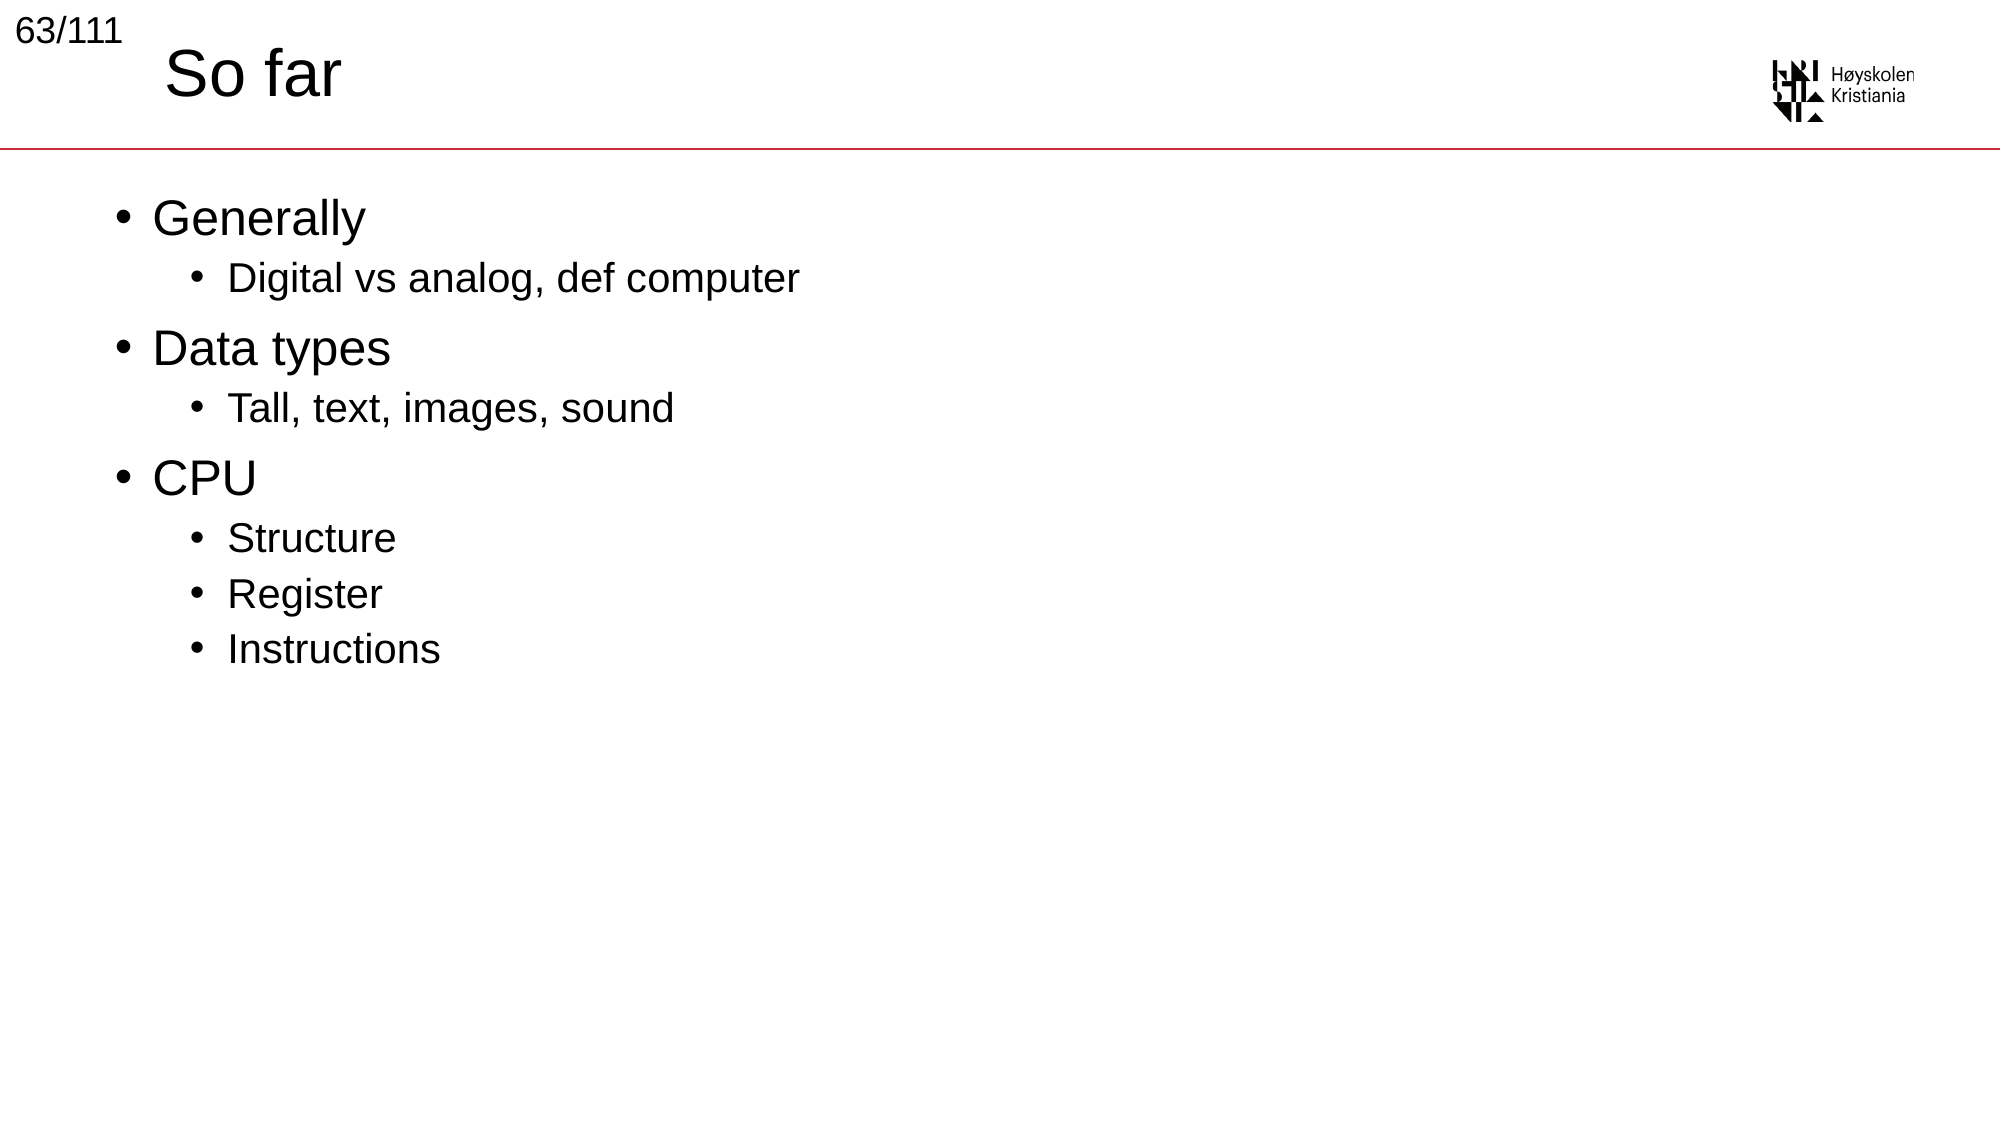

63/111
# So far
Generally
Digital vs analog, def computer
Data types
Tall, text, images, sound
CPU
Structure
Register
Instructions